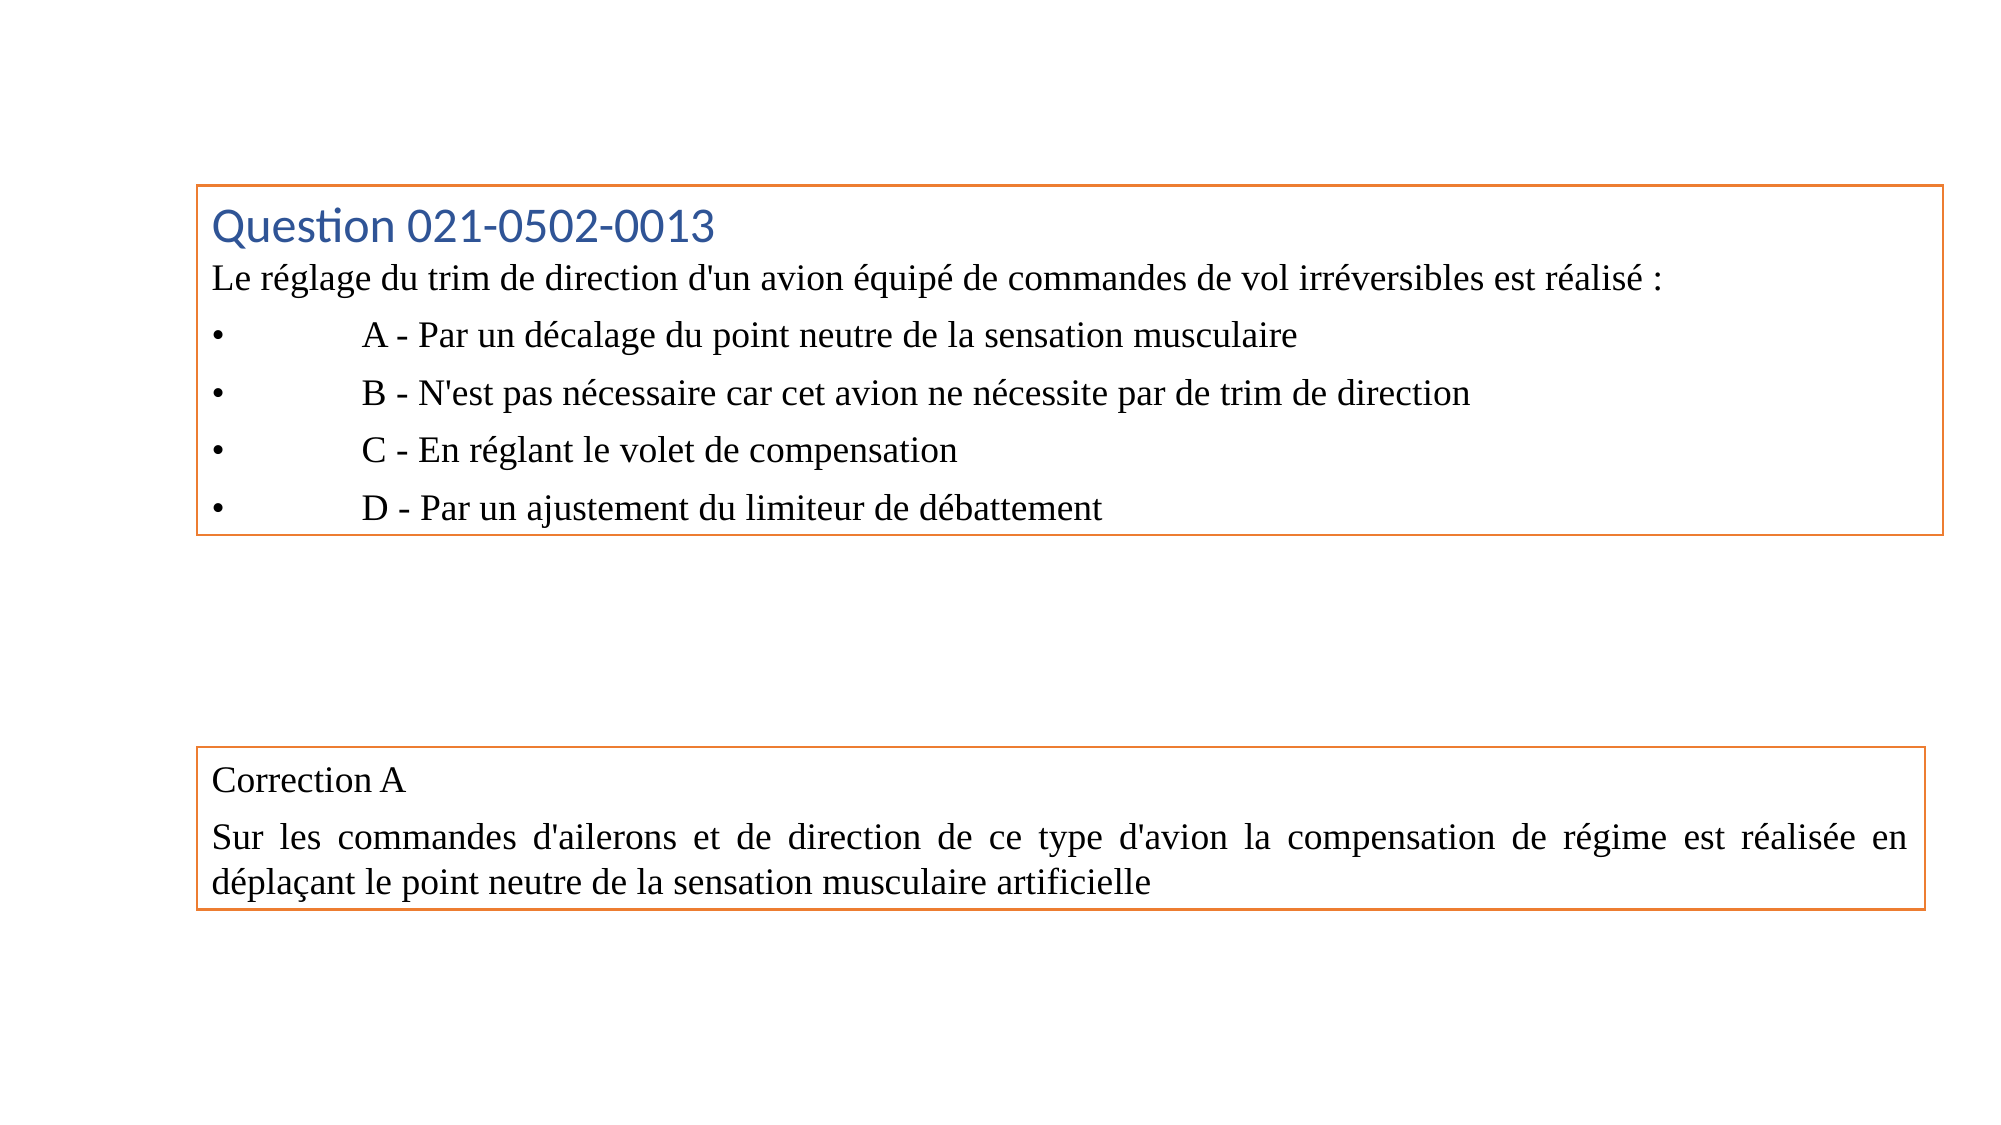

Question 021-0502-0013
Le réglage du trim de direction d'un avion équipé de commandes de vol irréversibles est réalisé :
•	A - Par un décalage du point neutre de la sensation musculaire
•	B - N'est pas nécessaire car cet avion ne nécessite par de trim de direction
•	C - En réglant le volet de compensation
•	D - Par un ajustement du limiteur de débattement
Correction A
Sur les commandes d'ailerons et de direction de ce type d'avion la compensation de régime est réalisée en déplaçant le point neutre de la sensation musculaire artificielle